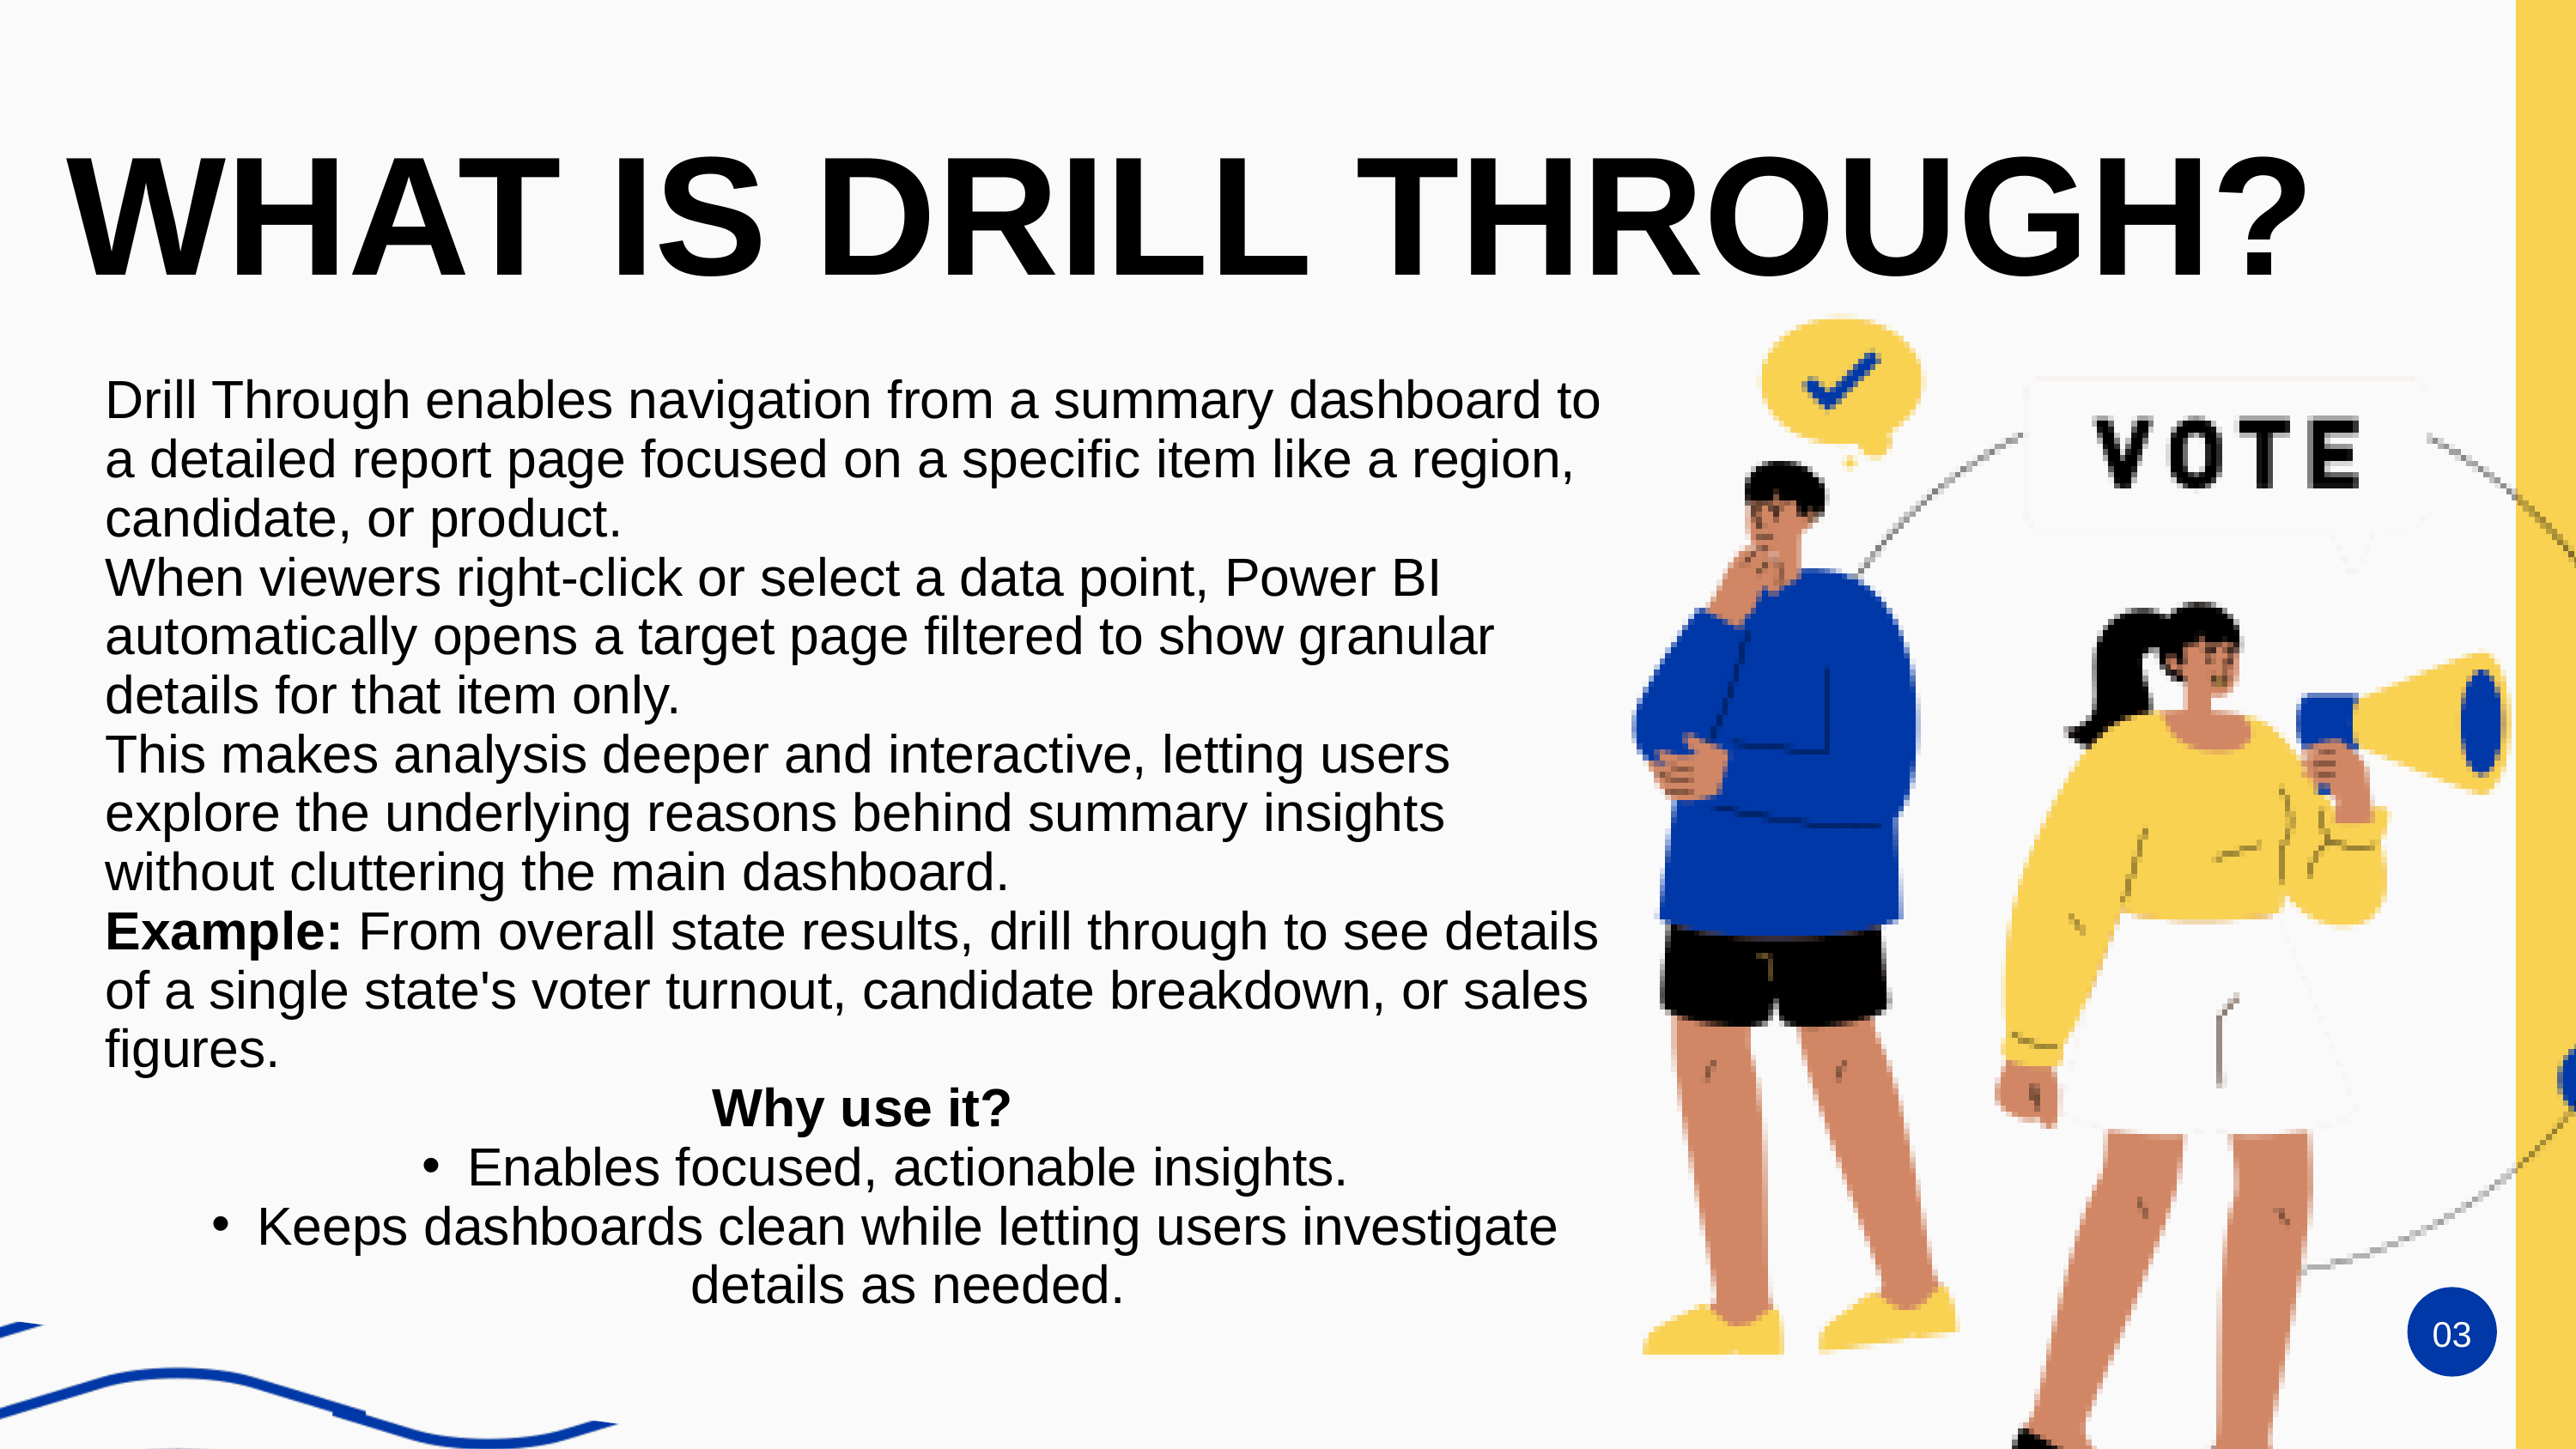

WHAT IS DRILL THROUGH?

Drill Through enables navigation from a summary dashboard to a detailed report page focused on a specific item like a region, candidate, or product.
When viewers right-click or select a data point, Power BI automatically opens a target page filtered to show granular details for that item only.
This makes analysis deeper and interactive, letting users explore the underlying reasons behind summary insights without cluttering the main dashboard.
Example: From overall state results, drill through to see details of a single state's voter turnout, candidate breakdown, or sales figures.
Why use it?
Enables focused, actionable insights.
Keeps dashboards clean while letting users investigate details as needed.

03